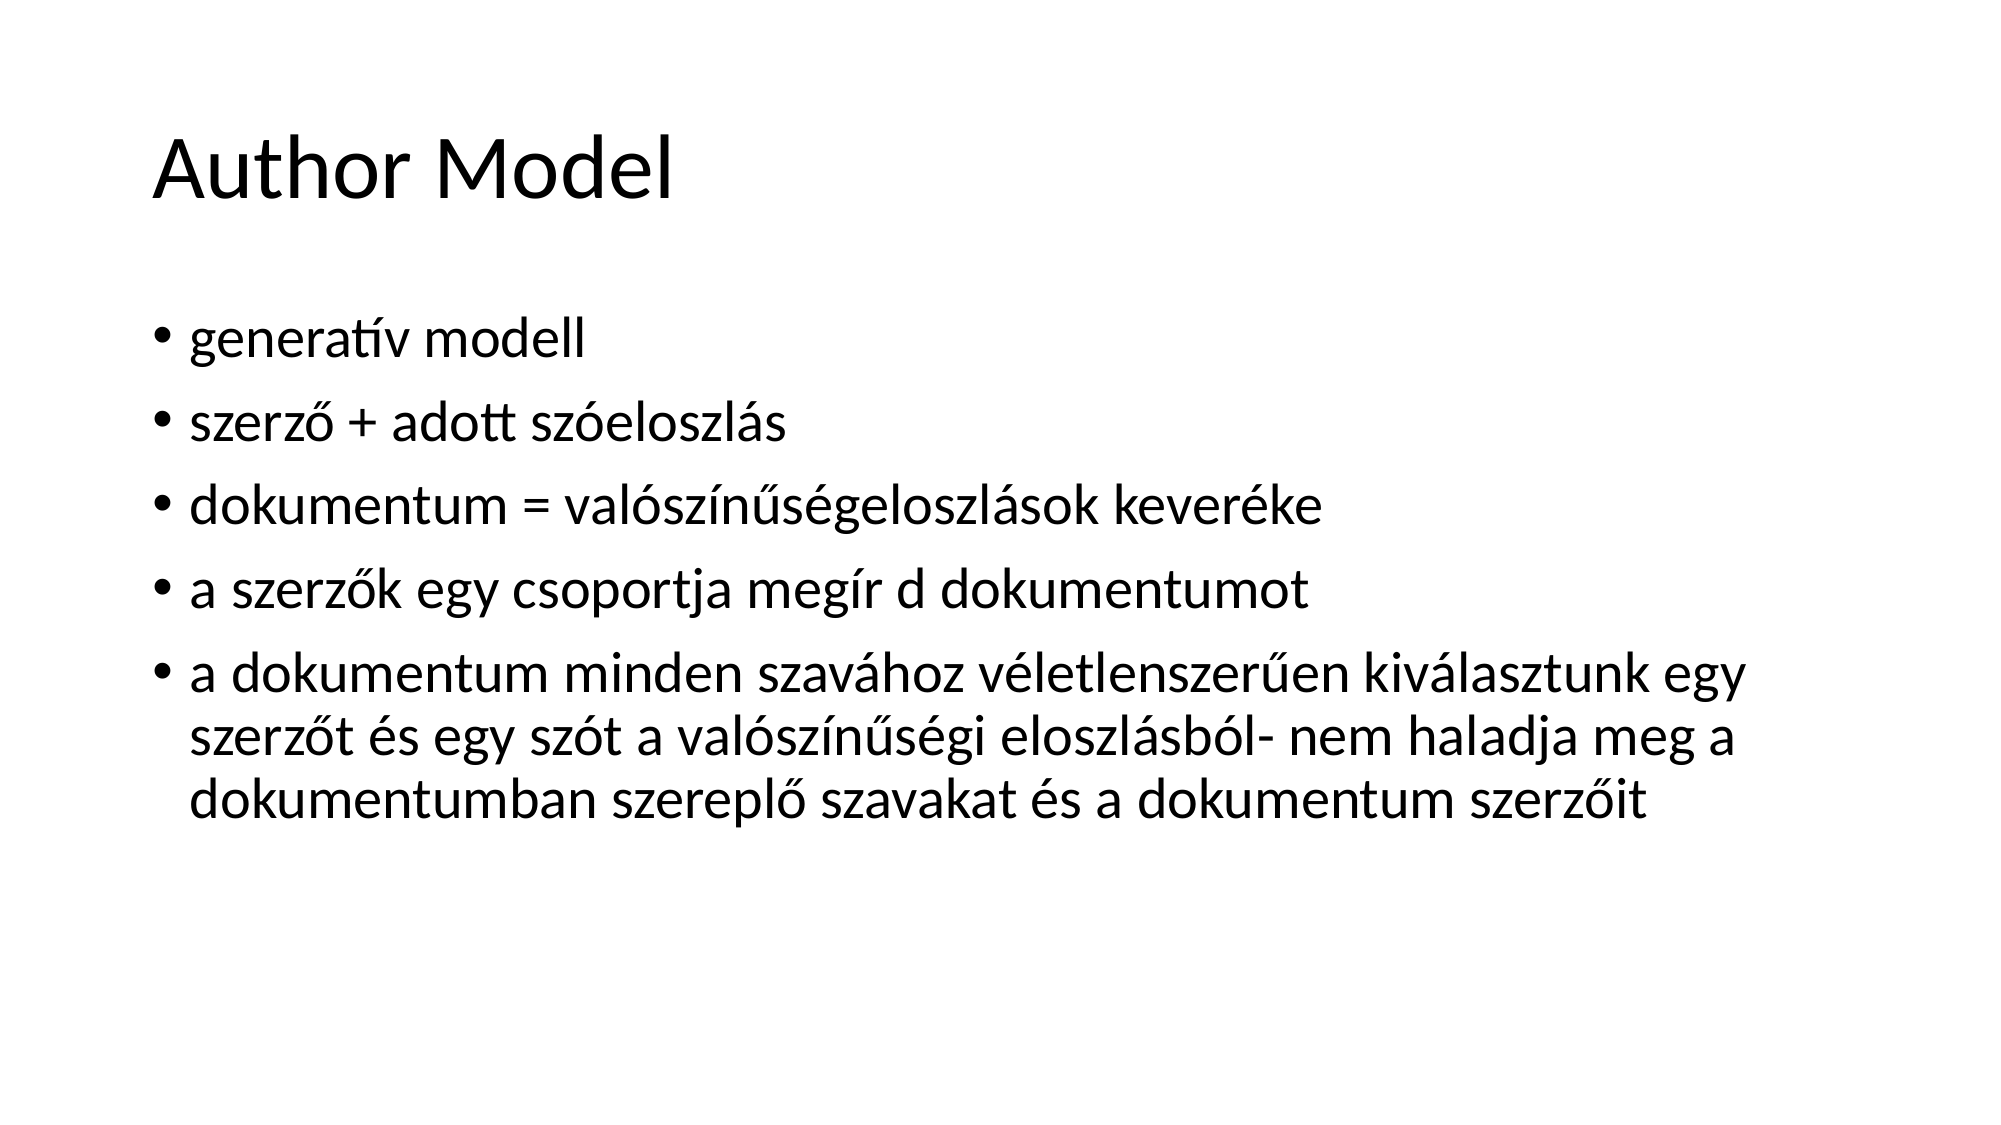

# Author Model
generatív modell
szerző + adott szóeloszlás
dokumentum = valószínűségeloszlások keveréke
a szerzők egy csoportja megír d dokumentumot
a dokumentum minden szavához véletlenszerűen kiválasztunk egy szerzőt és egy szót a valószínűségi eloszlásból- nem haladja meg a dokumentumban szereplő szavakat és a dokumentum szerzőit